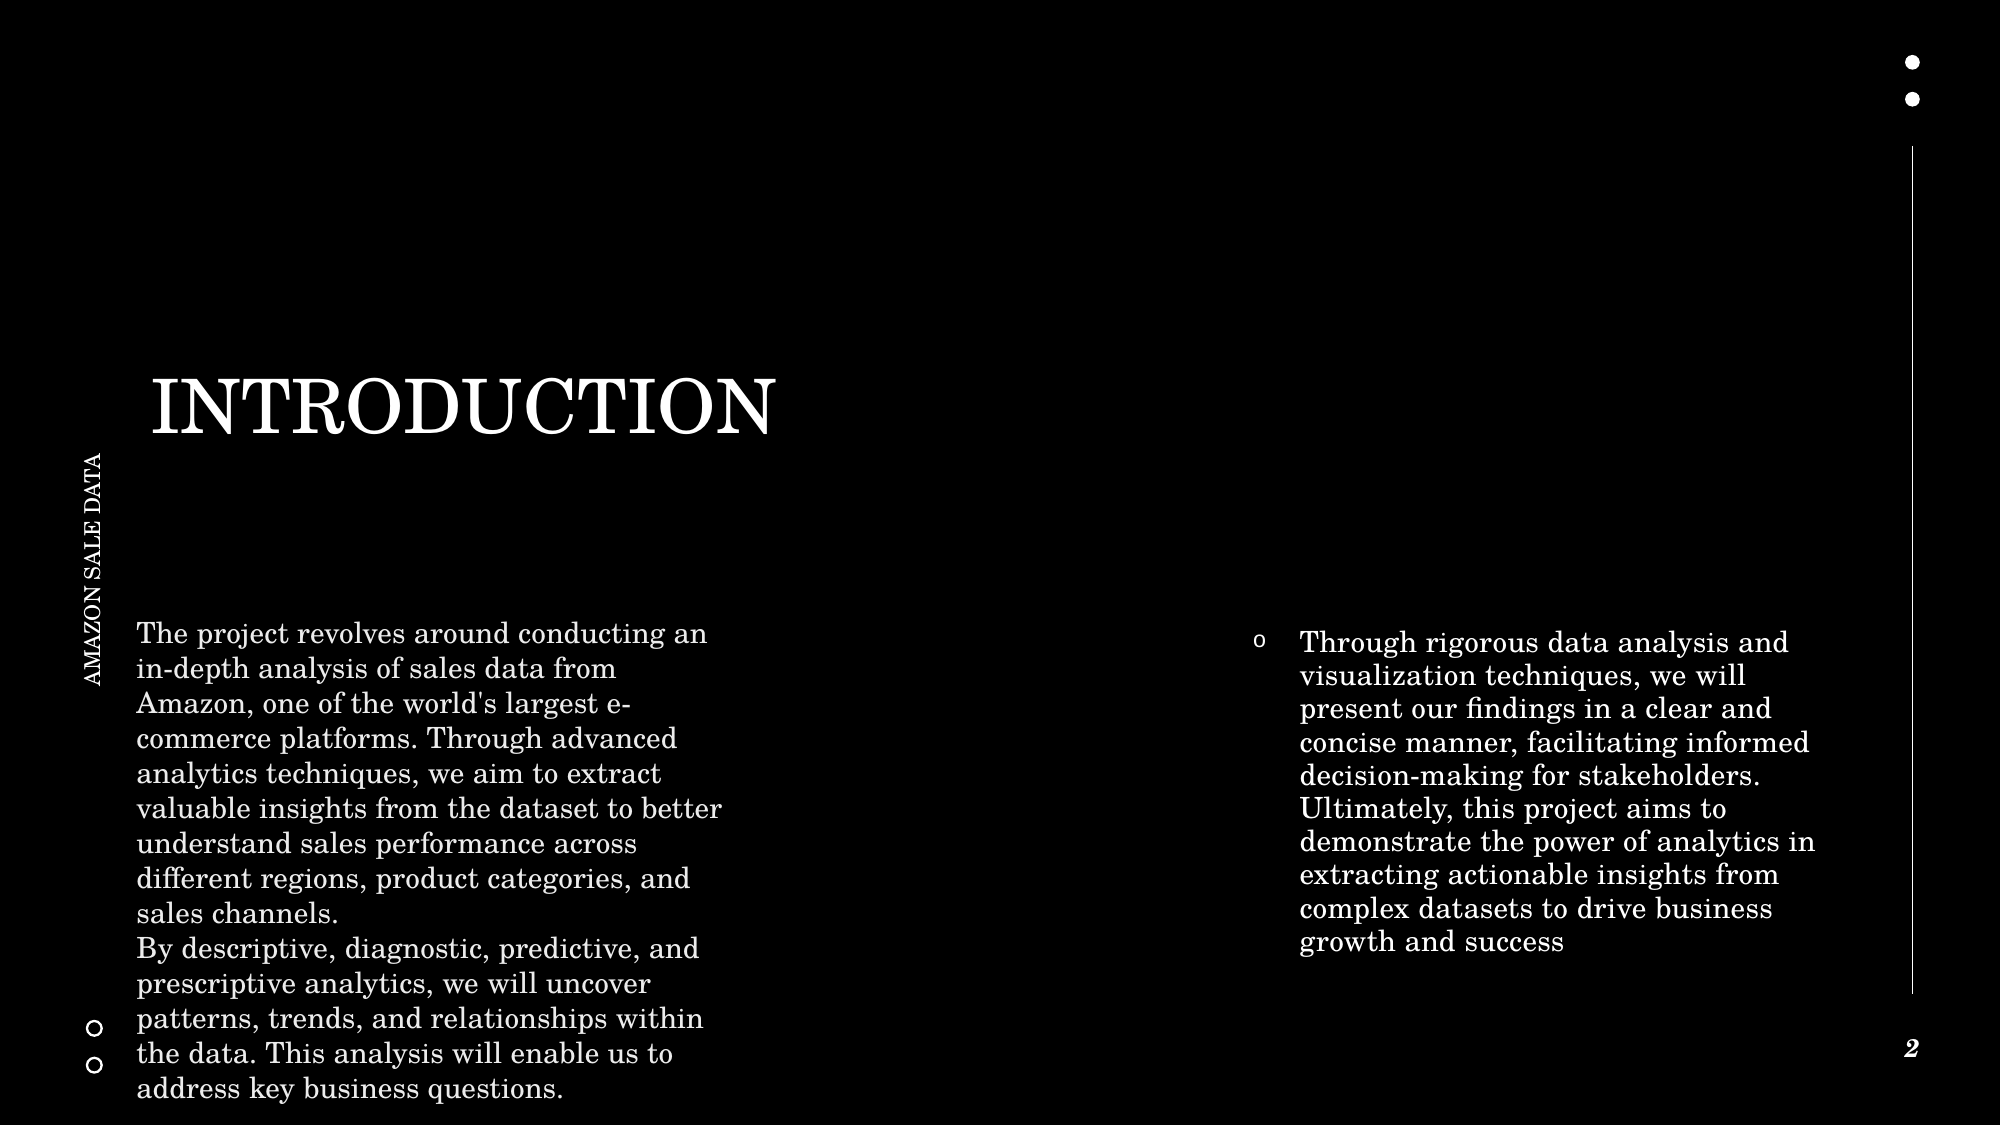

# INTRODUCTION
Amazon sale data
The project revolves around conducting an in-depth analysis of sales data from Amazon, one of the world's largest e-commerce platforms. Through advanced analytics techniques, we aim to extract valuable insights from the dataset to better understand sales performance across different regions, product categories, and sales channels.
By descriptive, diagnostic, predictive, and prescriptive analytics, we will uncover patterns, trends, and relationships within the data. This analysis will enable us to address key business questions.
Through rigorous data analysis and visualization techniques, we will present our findings in a clear and concise manner, facilitating informed decision-making for stakeholders. Ultimately, this project aims to demonstrate the power of analytics in extracting actionable insights from complex datasets to drive business growth and success
2